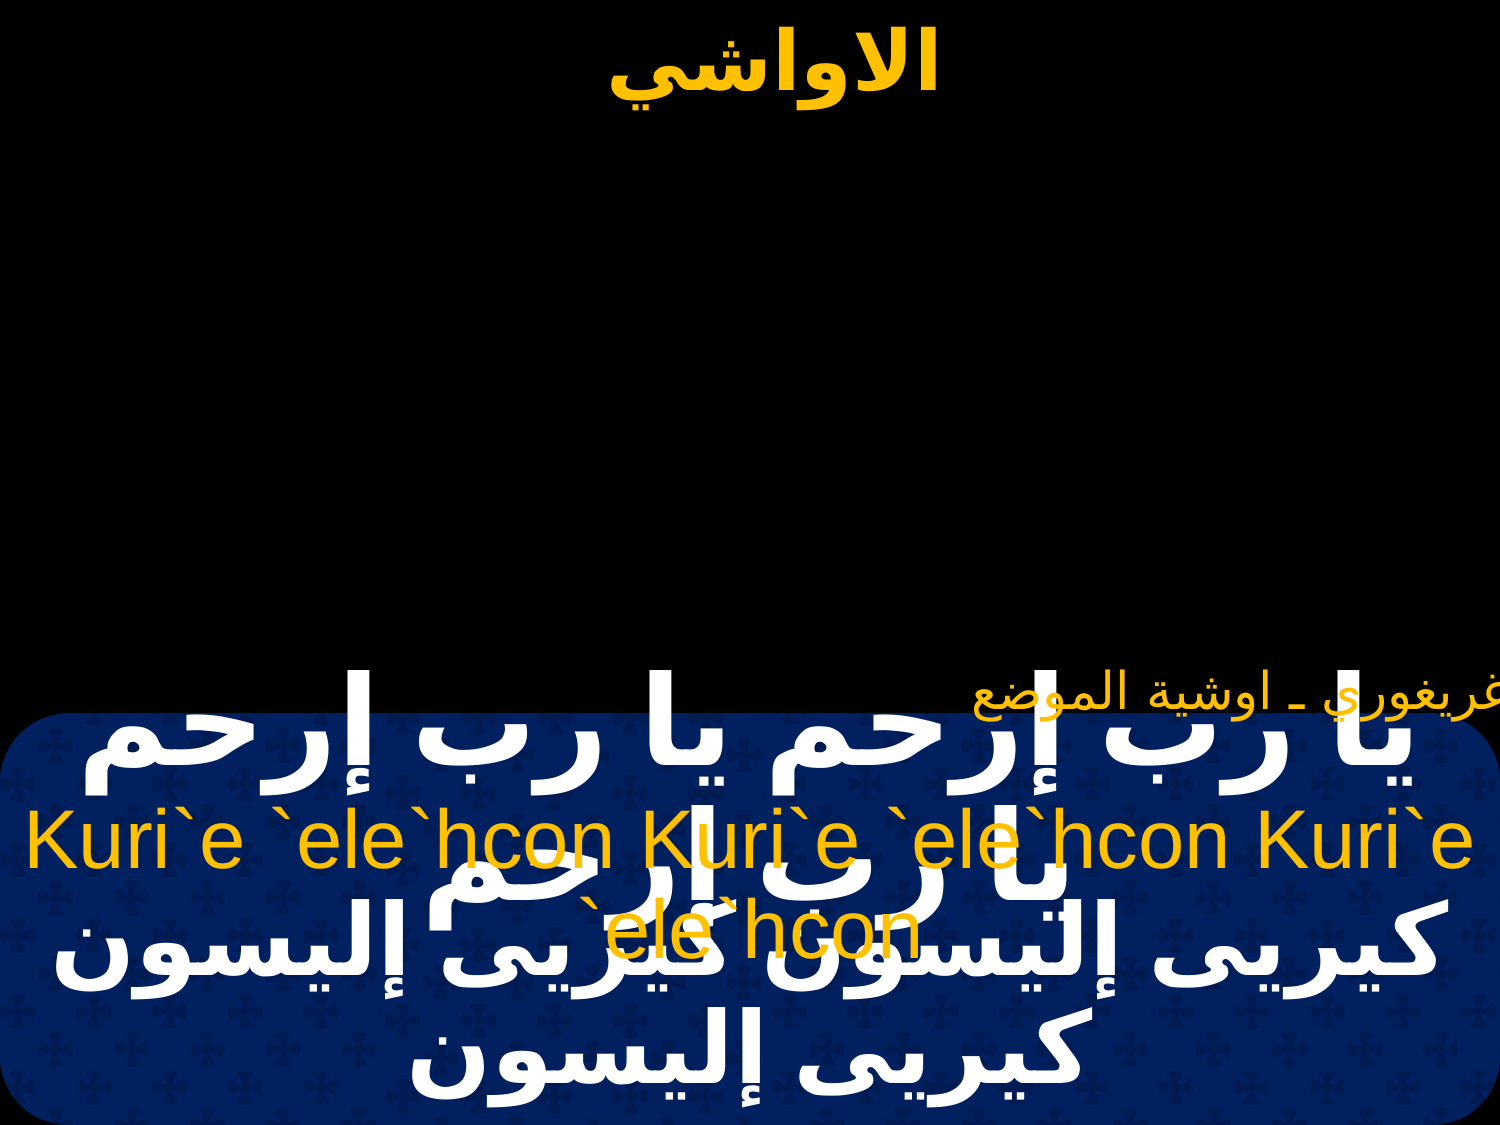

غريغوري ـ اوشية الموضع
# يا رب إرحم يا رب إرحم يا رب إرحم
Kuri`e `ele`hcon Kuri`e `ele`hcon Kuri`e `ele`hcon
كيريى إليسون كيريى إليسون كيريى إليسون